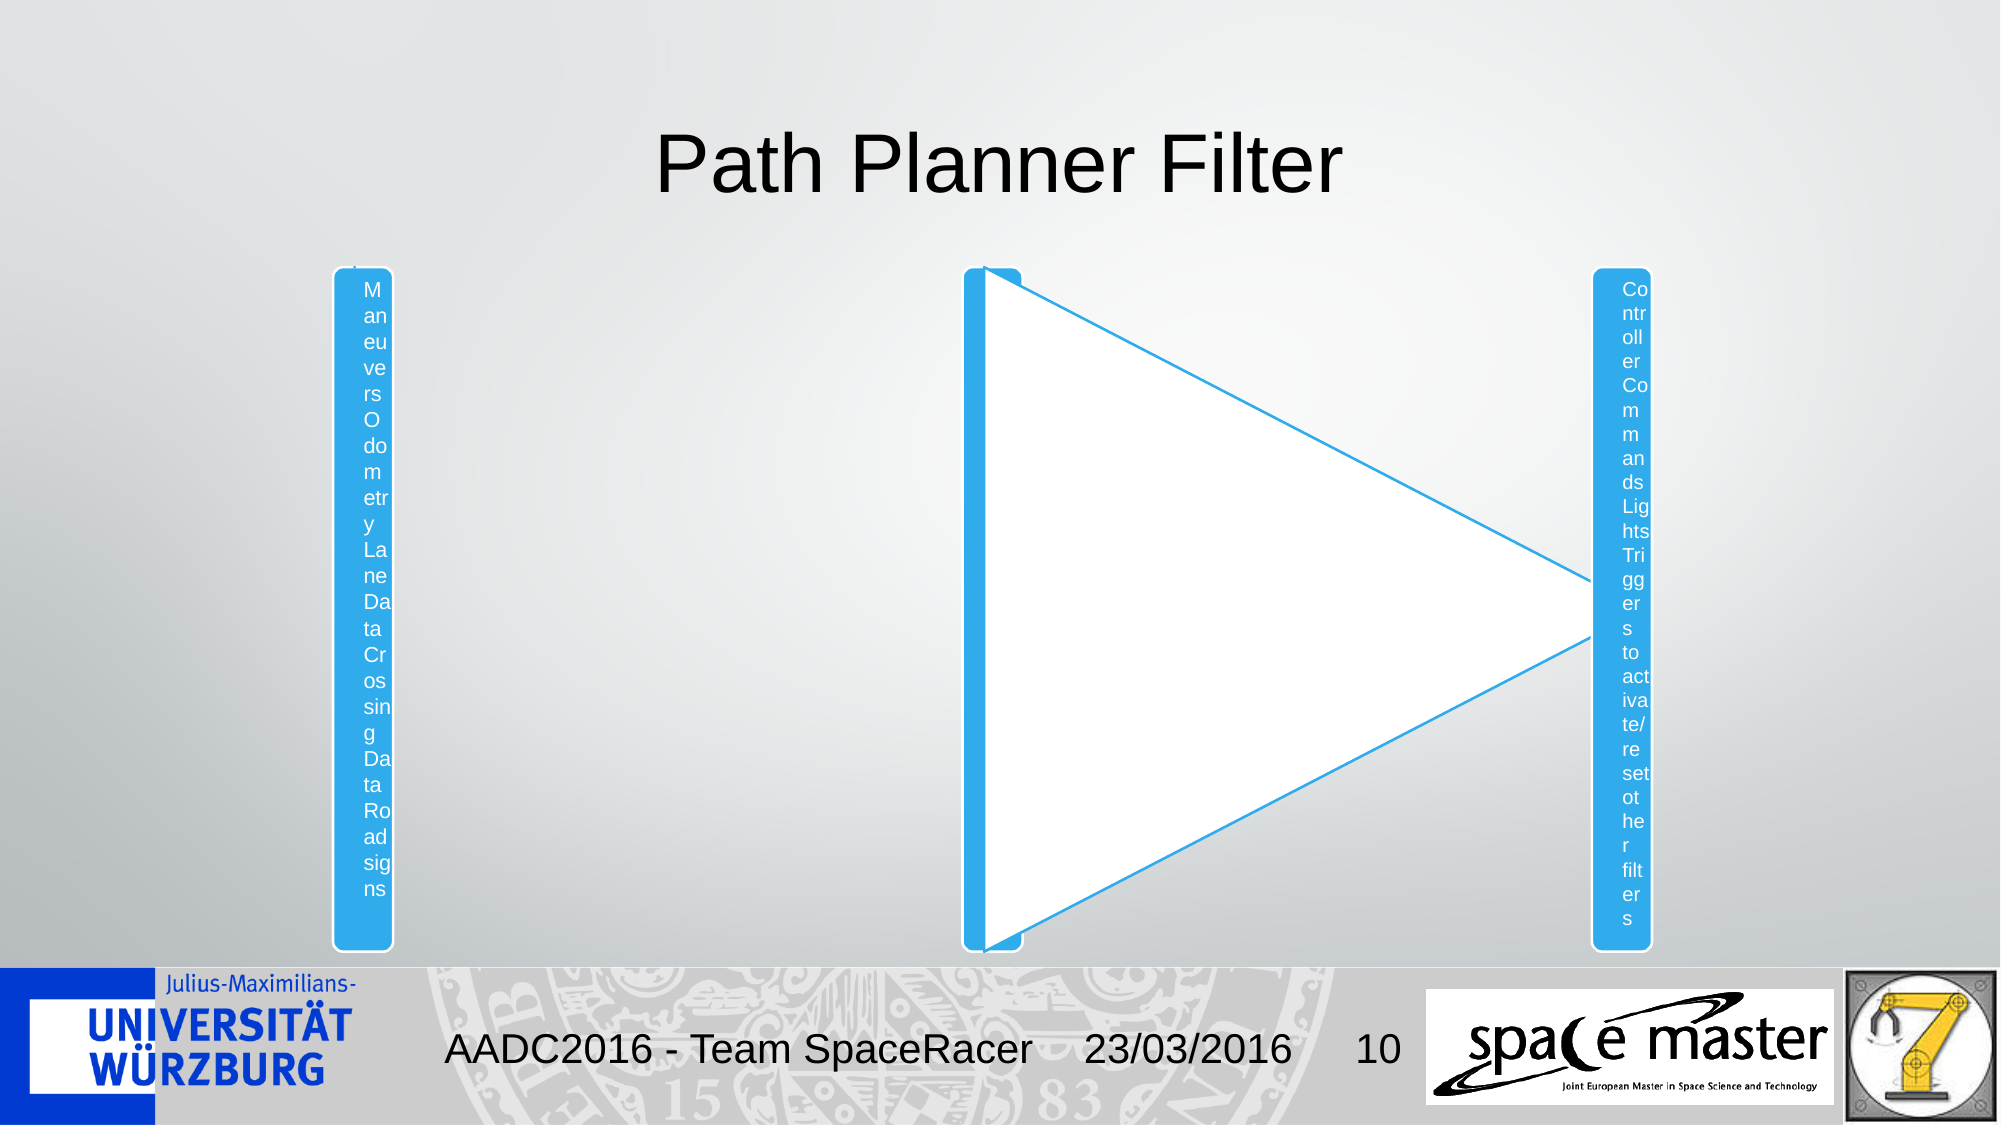

# Path Planner Filter
Lane Data
State machine for maneuver execution
Controller Commands
Crossing Data
Odometry
Maneuvers
Triggers to activate/reset other filters
Lights
Data fusion
Road signs
AADC2016 - Team SpaceRacer
23/03/2016
10